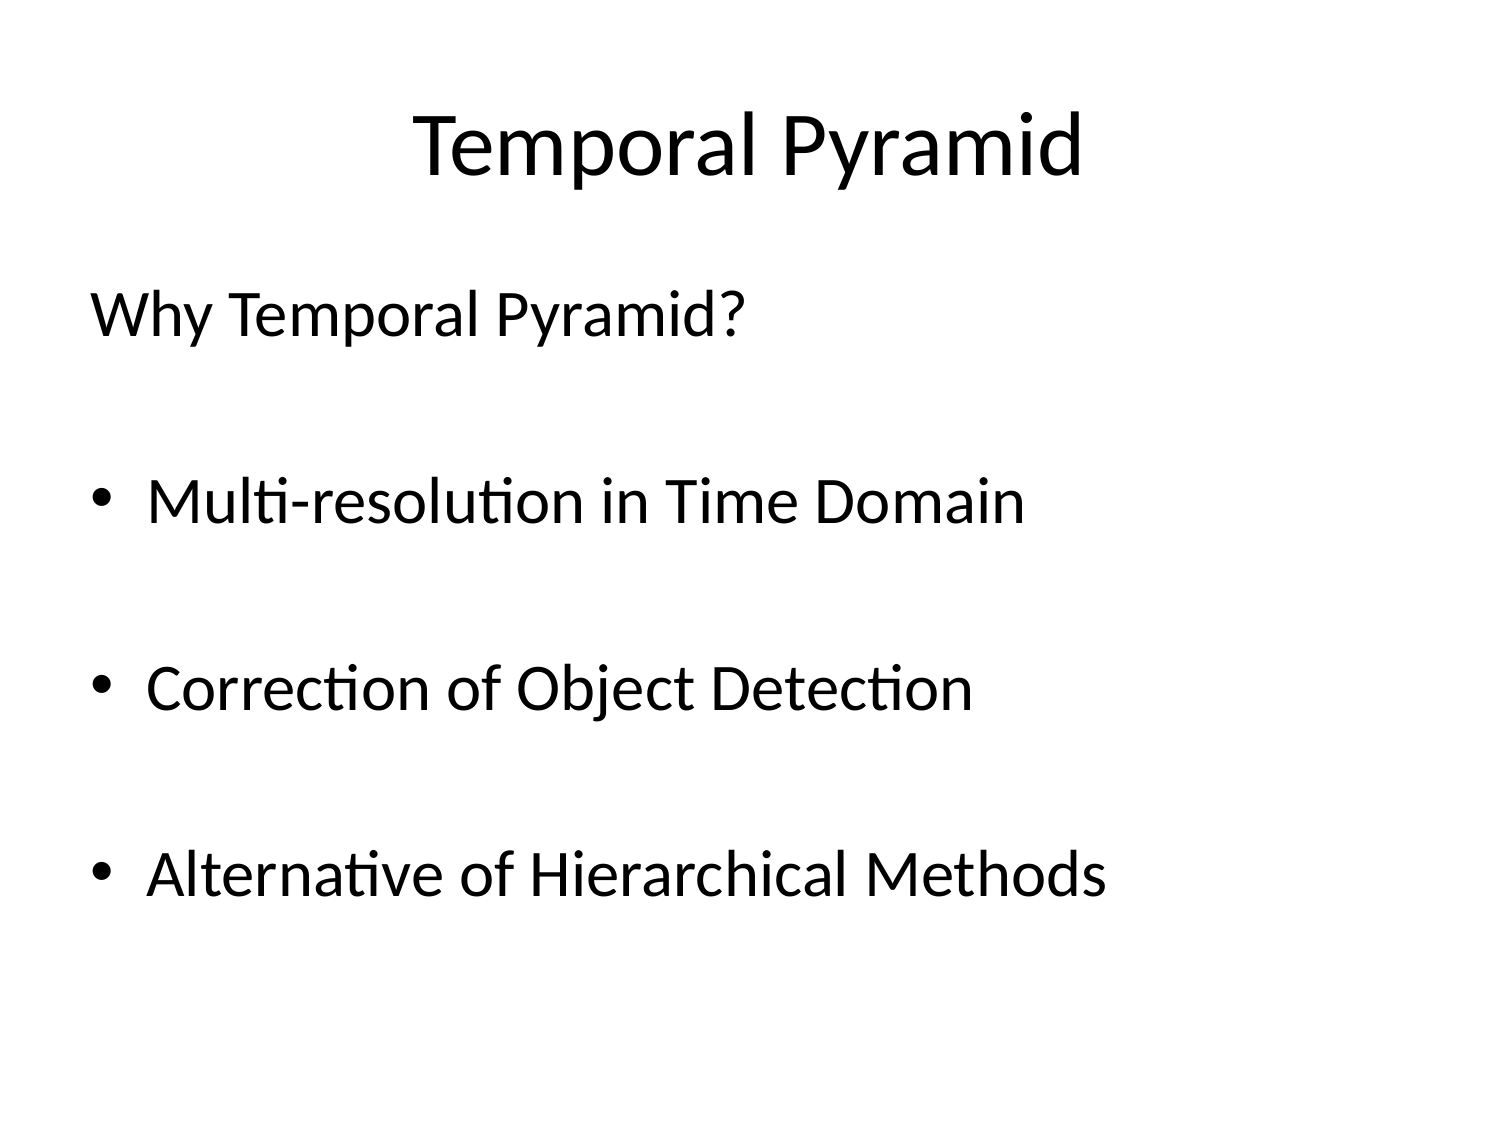

# Temporal Pyramid
Why Temporal Pyramid?

Multi-resolution in Time Domain

Correction of Object Detection

Alternative of Hierarchical Methods